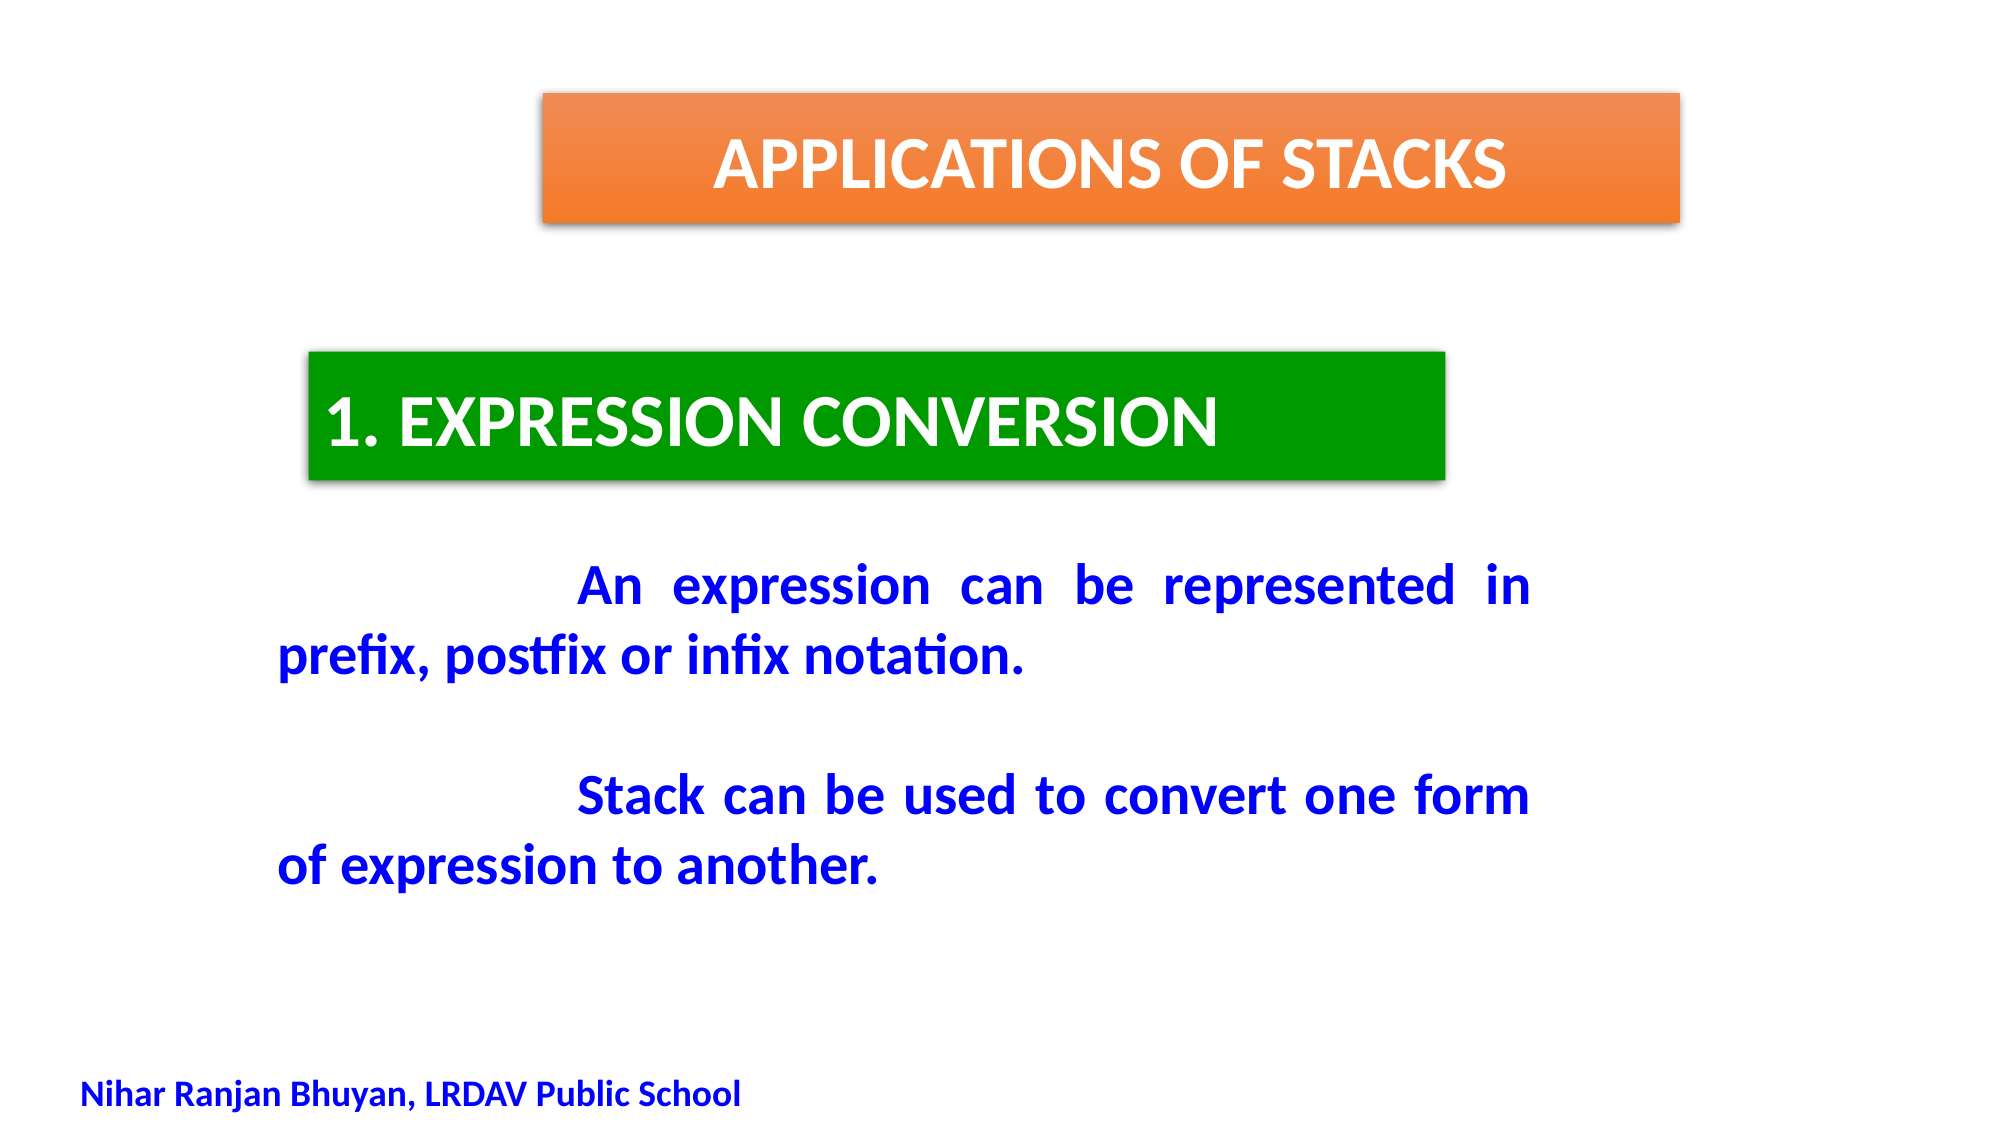

APPLICATIONS OF STACKS
1. EXPRESSION CONVERSION
		An expression can be represented in prefix, postfix or infix notation.

		Stack can be used to convert one form of expression to another.
Nihar Ranjan Bhuyan, LRDAV Public School